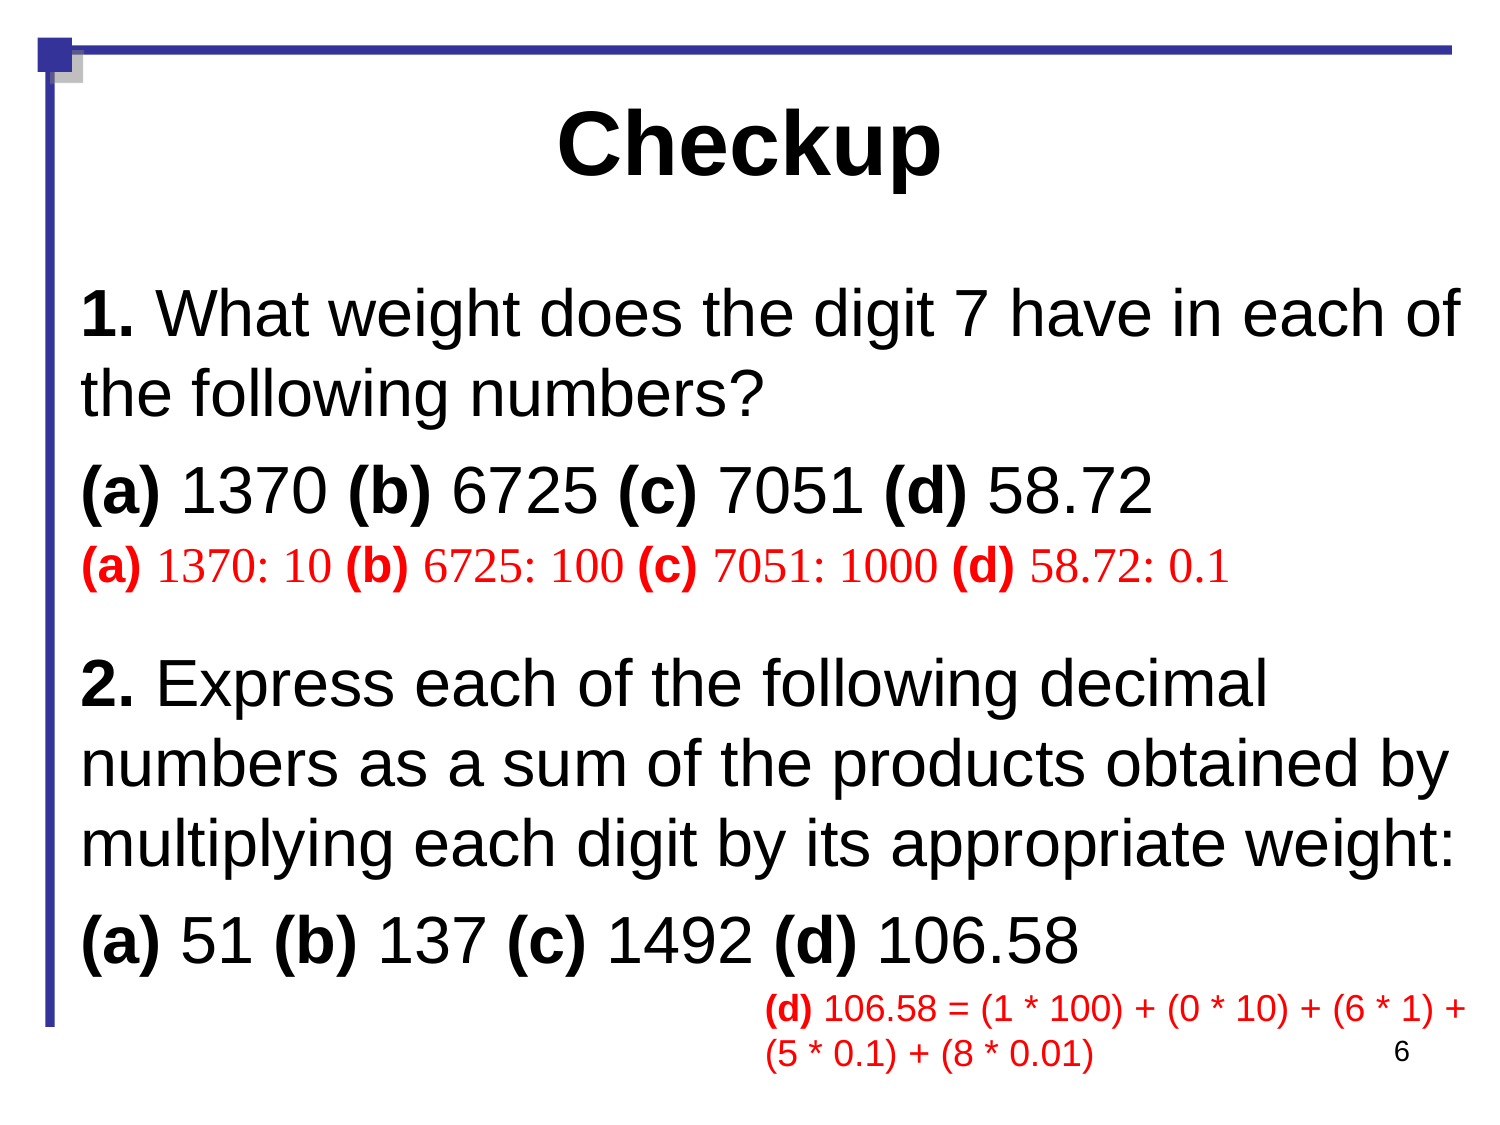

Checkup
1. What weight does the digit 7 have in each of the following numbers?
(a) 1370 (b) 6725 (c) 7051 (d) 58.72

2. Express each of the following decimal numbers as a sum of the products obtained by multiplying each digit by its appropriate weight:
(a) 51 (b) 137 (c) 1492 (d) 106.58
(a) 1370: 10 (b) 6725: 100 (c) 7051: 1000 (d) 58.72: 0.1
(d) 106.58 = (1 * 100) + (0 * 10) + (6 * 1) + (5 * 0.1) + (8 * 0.01)
6